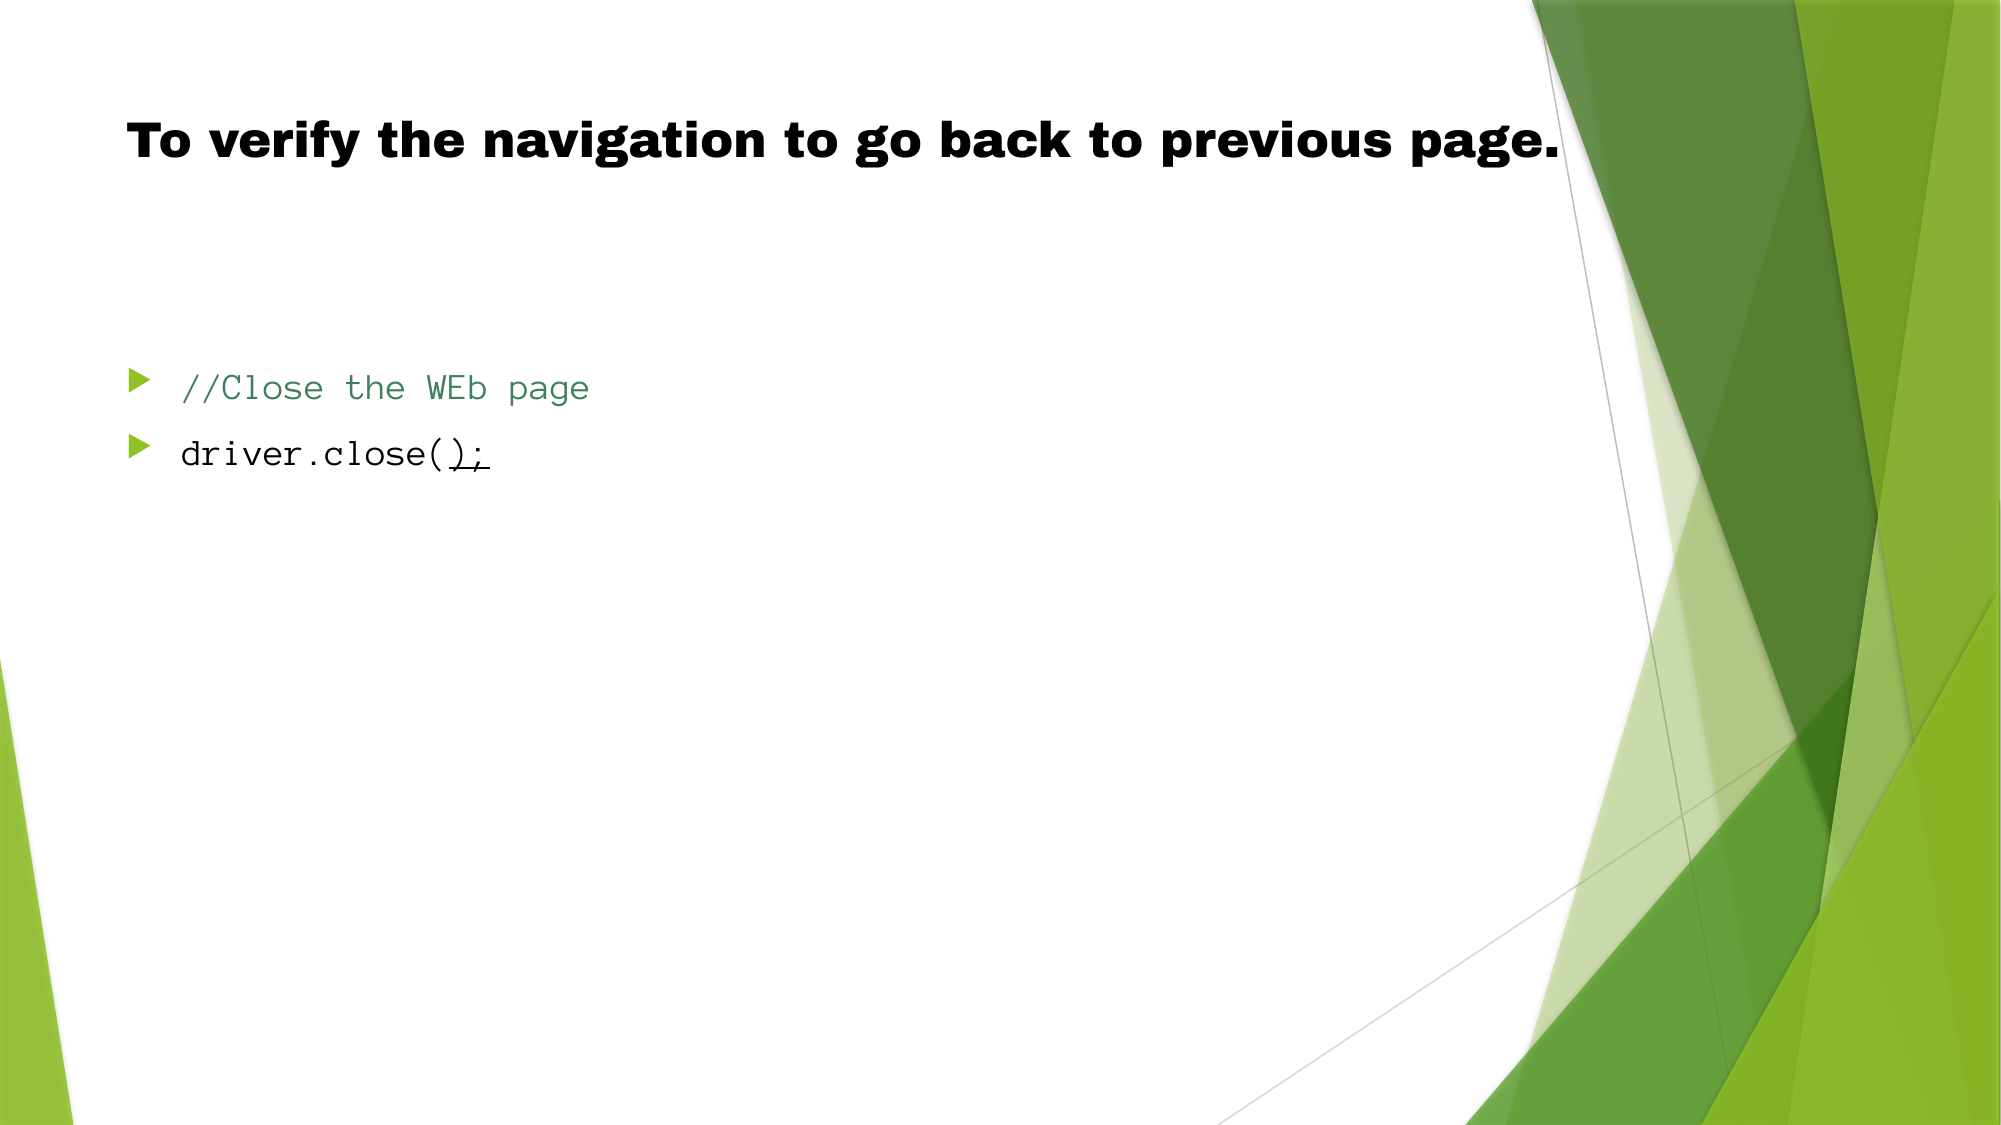

# To verify the navigation to go back to previous page.
//Close the WEb page
driver.close();